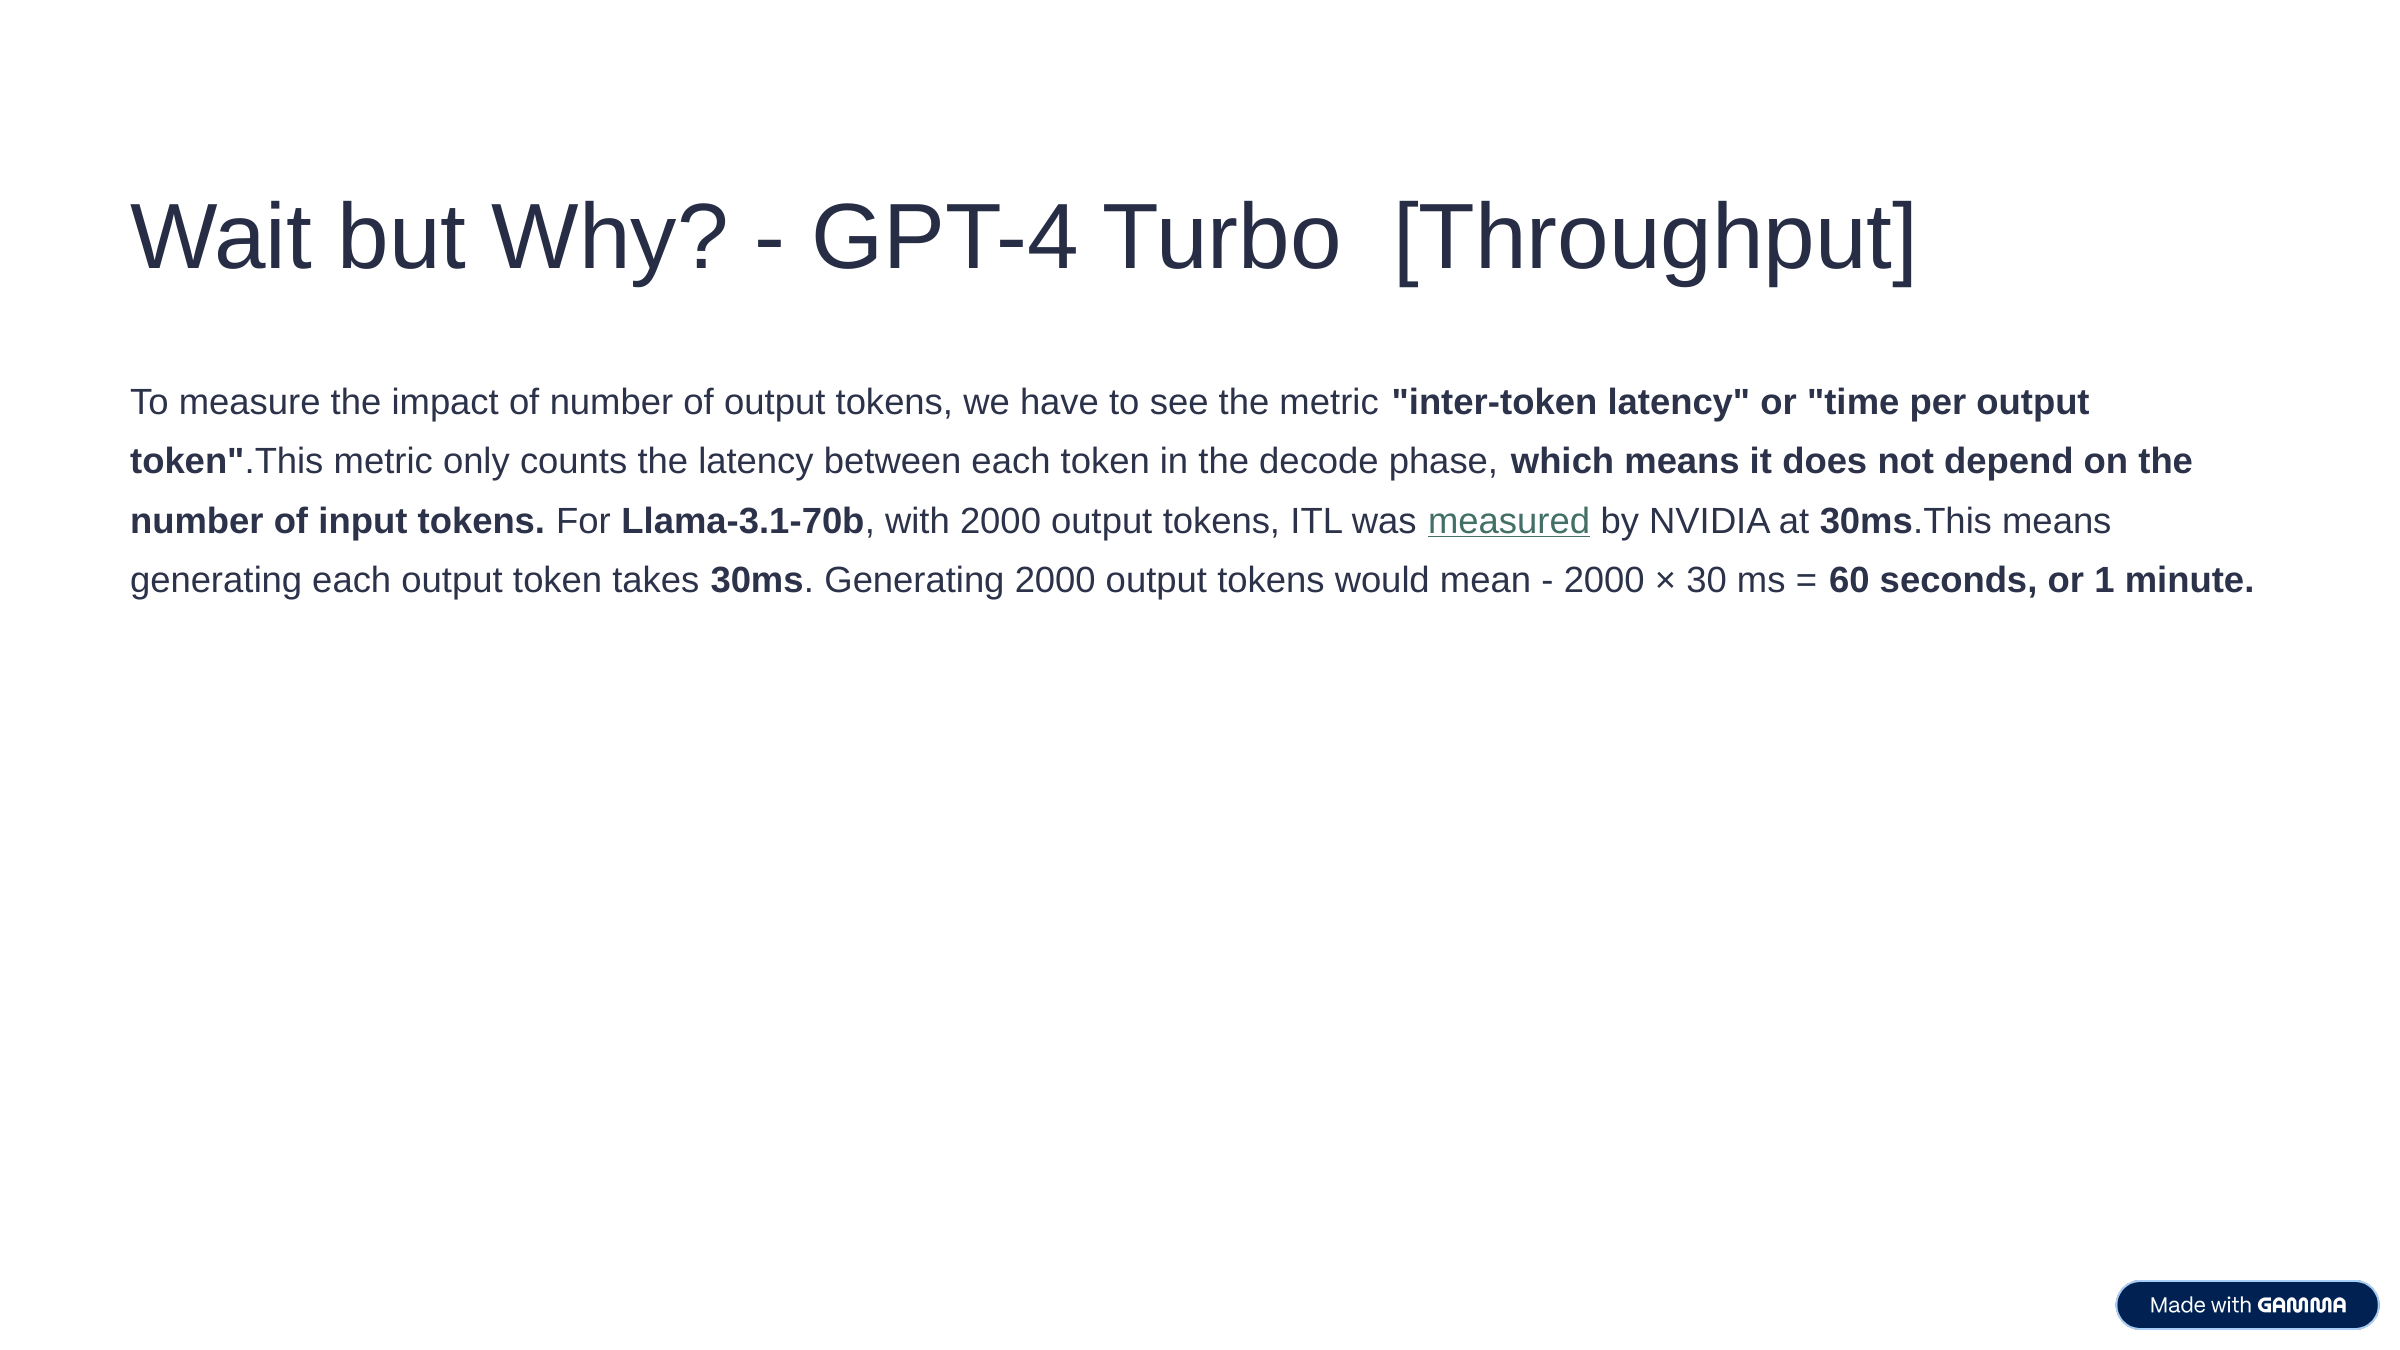

Wait but Why? - GPT-4 Turbo  [Throughput]
To measure the impact of number of output tokens, we have to see the metric "inter-token latency" or "time per output token".This metric only counts the latency between each token in the decode phase, which means it does not depend on the number of input tokens. For Llama-3.1-70b, with 2000 output tokens, ITL was measured by NVIDIA at 30ms.This means generating each output token takes 30ms. Generating 2000 output tokens would mean - 2000 × 30 ms = 60 seconds, or 1 minute.